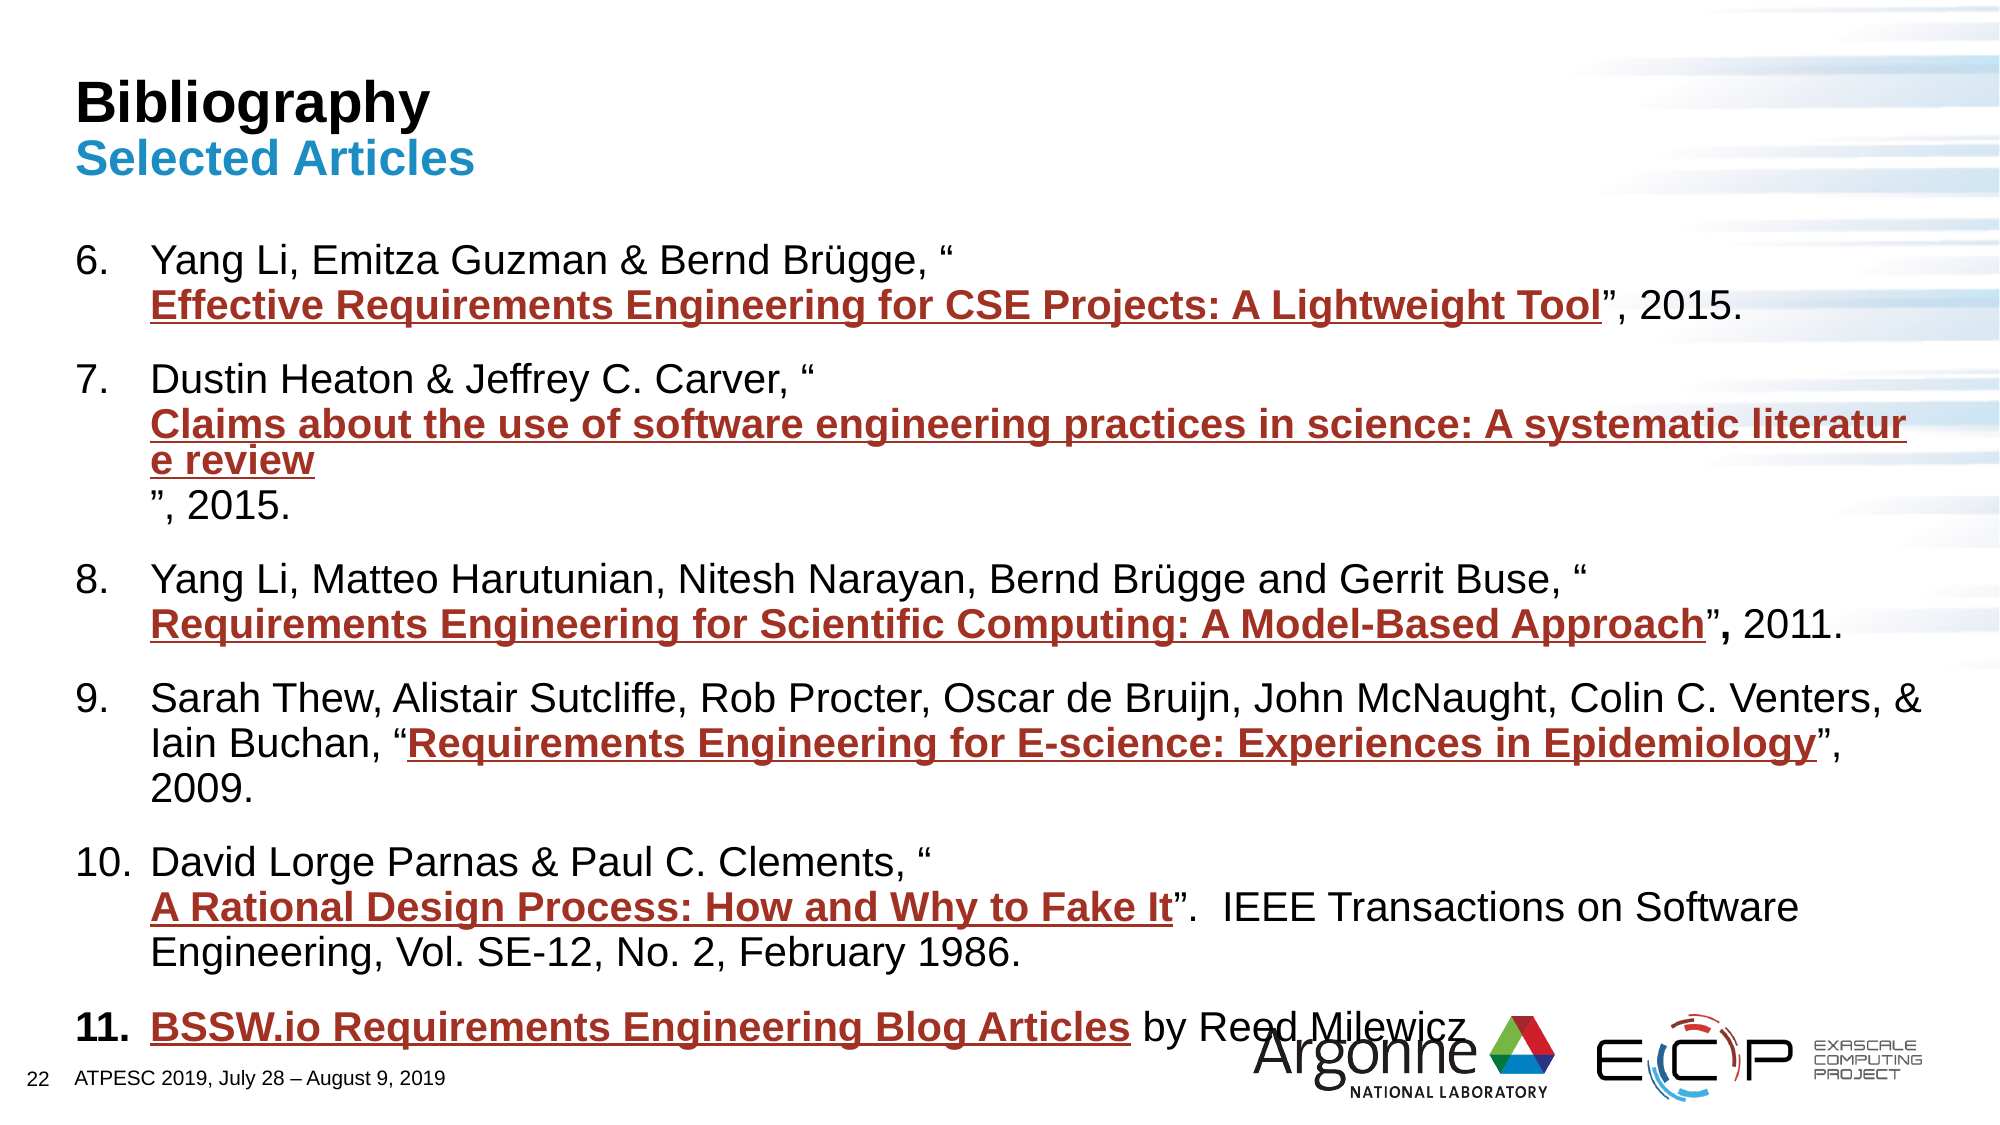

# Bibliography Selected Articles
Yang Li, Emitza Guzman & Bernd Brügge, “Effective Requirements Engineering for CSE Projects: A Lightweight Tool”, 2015.
Dustin Heaton & Jeffrey C. Carver, “Claims about the use of software engineering practices in science: A systematic literature review”, 2015.
Yang Li, Matteo Harutunian, Nitesh Narayan, Bernd Brügge and Gerrit Buse, “Requirements Engineering for Scientific Computing: A Model-Based Approach”, 2011.
Sarah Thew, Alistair Sutcliffe, Rob Procter, Oscar de Bruijn, John McNaught, Colin C. Venters, & Iain Buchan, “Requirements Engineering for E-science: Experiences in Epidemiology”, 2009.
David Lorge Parnas & Paul C. Clements, “A Rational Design Process: How and Why to Fake It”.  IEEE Transactions on Software Engineering, Vol. SE-12, No. 2, February 1986.
BSSW.io Requirements Engineering Blog Articles by Reed Milewicz